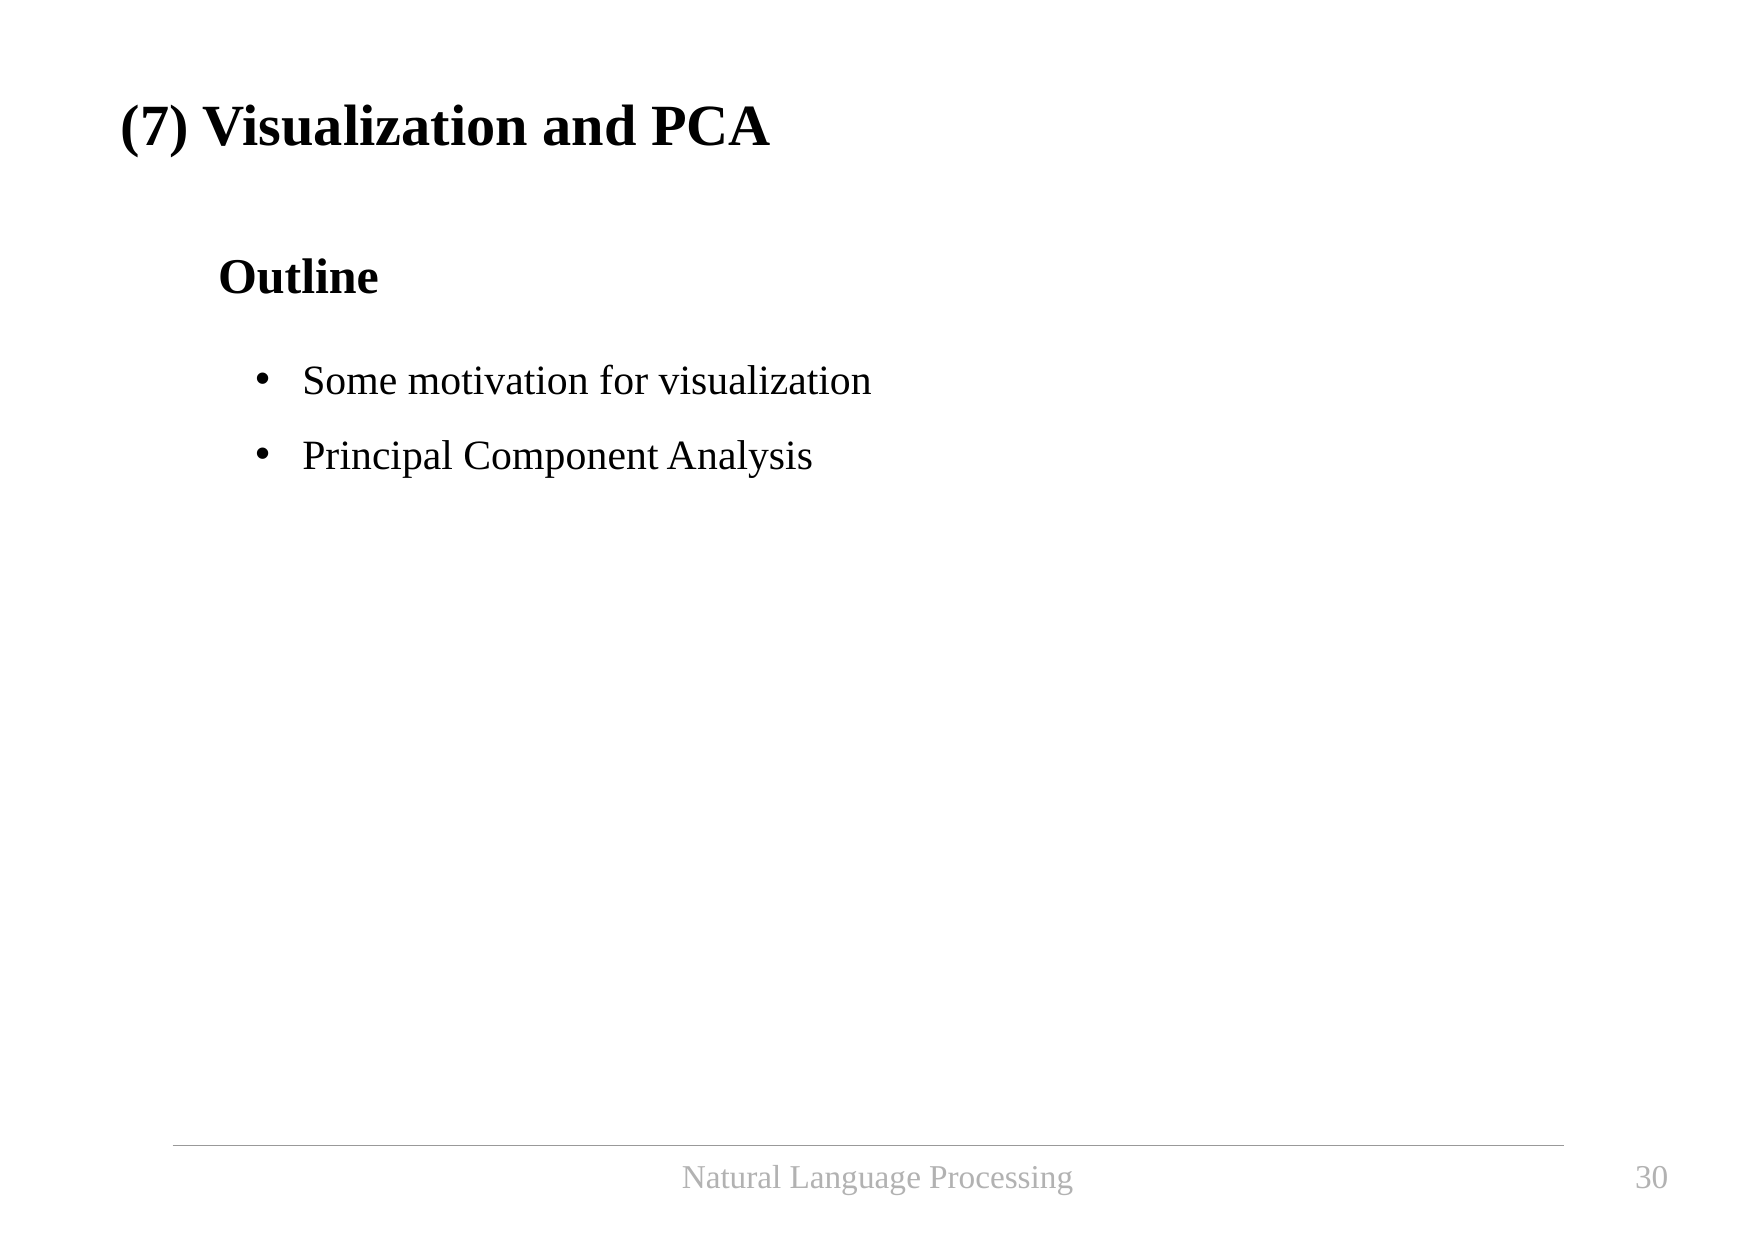

(7) Visualization and PCA
Outline
Some motivation for visualization
Principal Component Analysis

Natural Language Processing
30